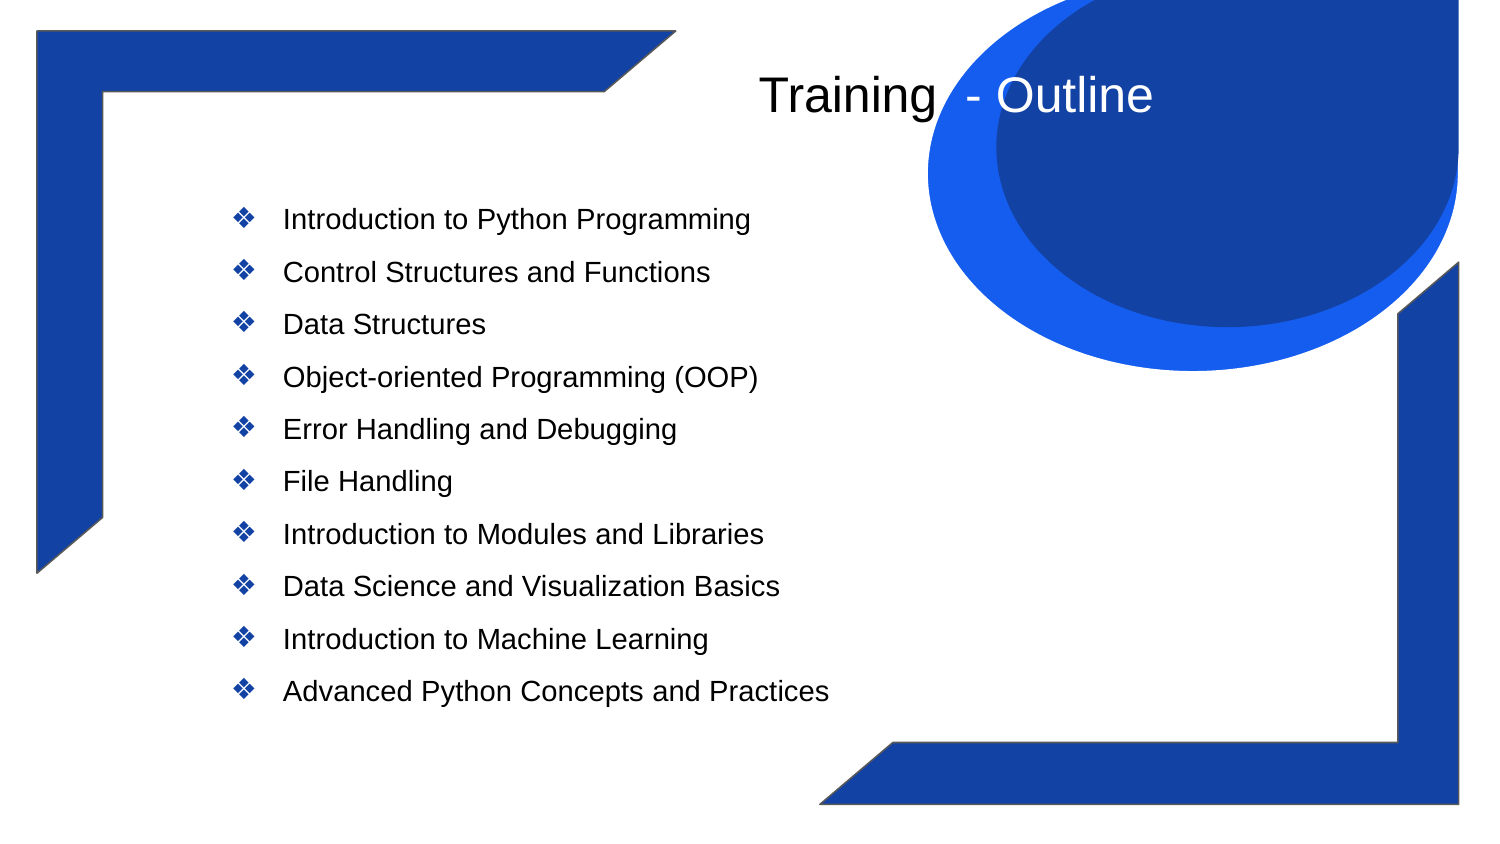

Training  - Outline
Introduction to Python Programming
Control Structures and Functions
Data Structures
Object-oriented Programming (OOP)
Error Handling and Debugging
File Handling
Introduction to Modules and Libraries
Data Science and Visualization Basics
Introduction to Machine Learning
Advanced Python Concepts and Practices